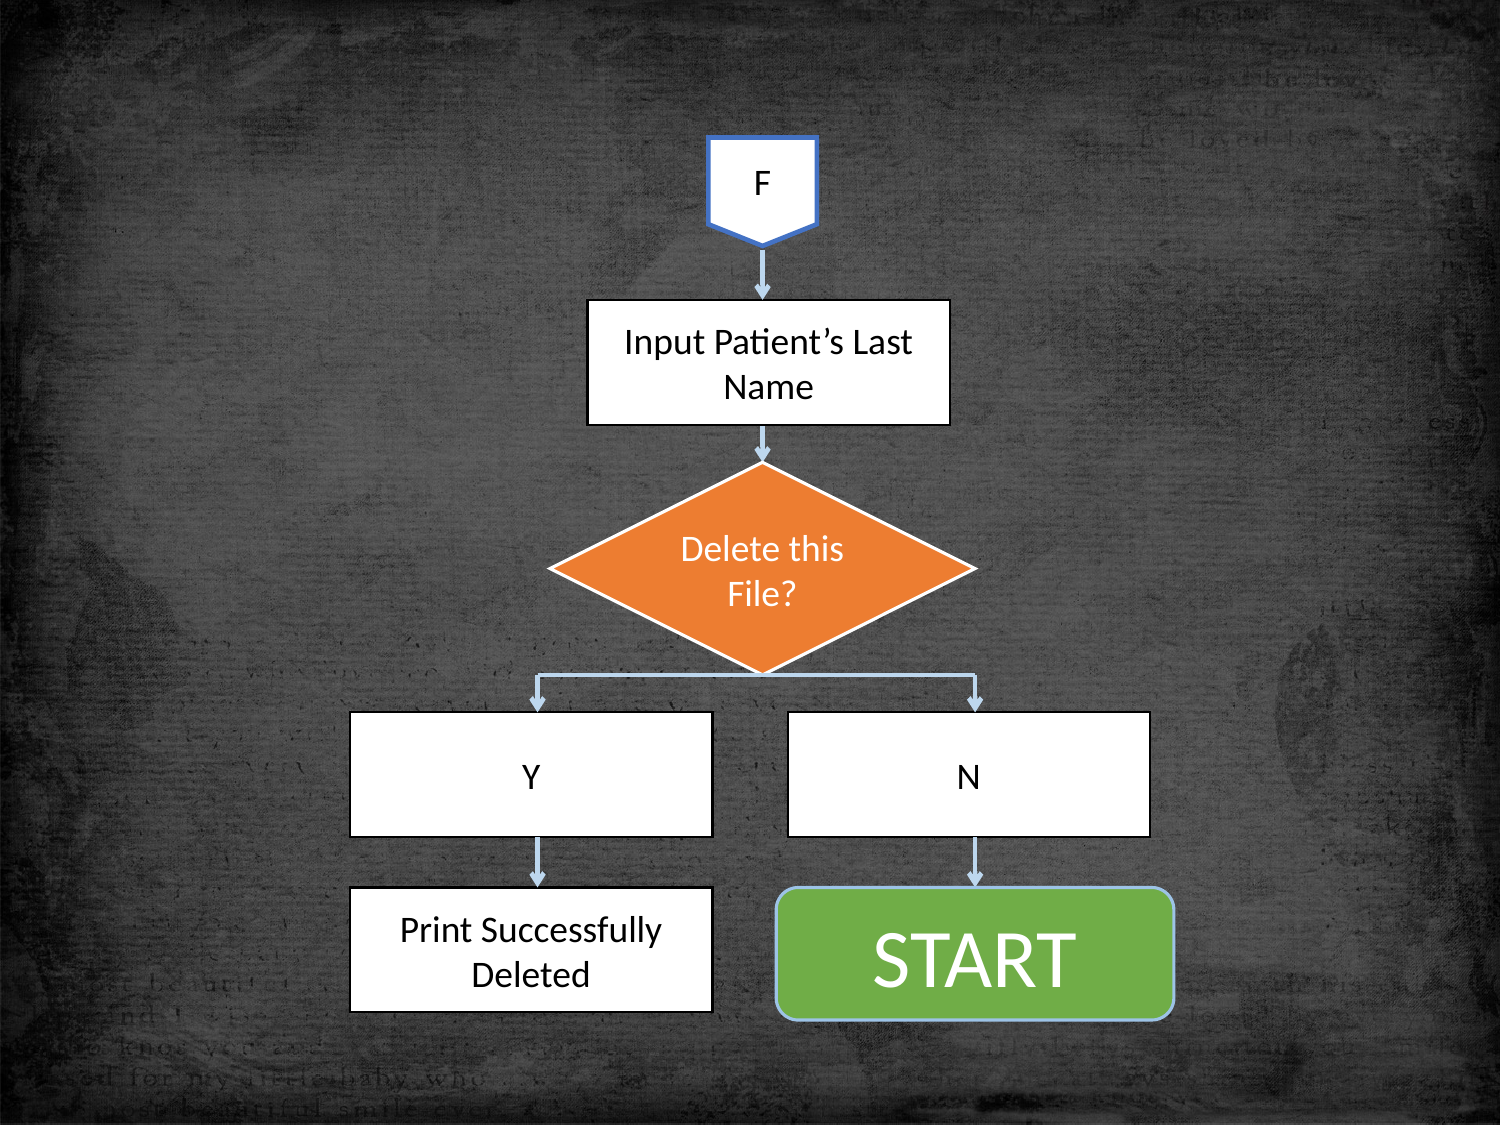

F
Input Patient’s Last Name
Delete this File?
Y
N
Print Successfully Deleted
START